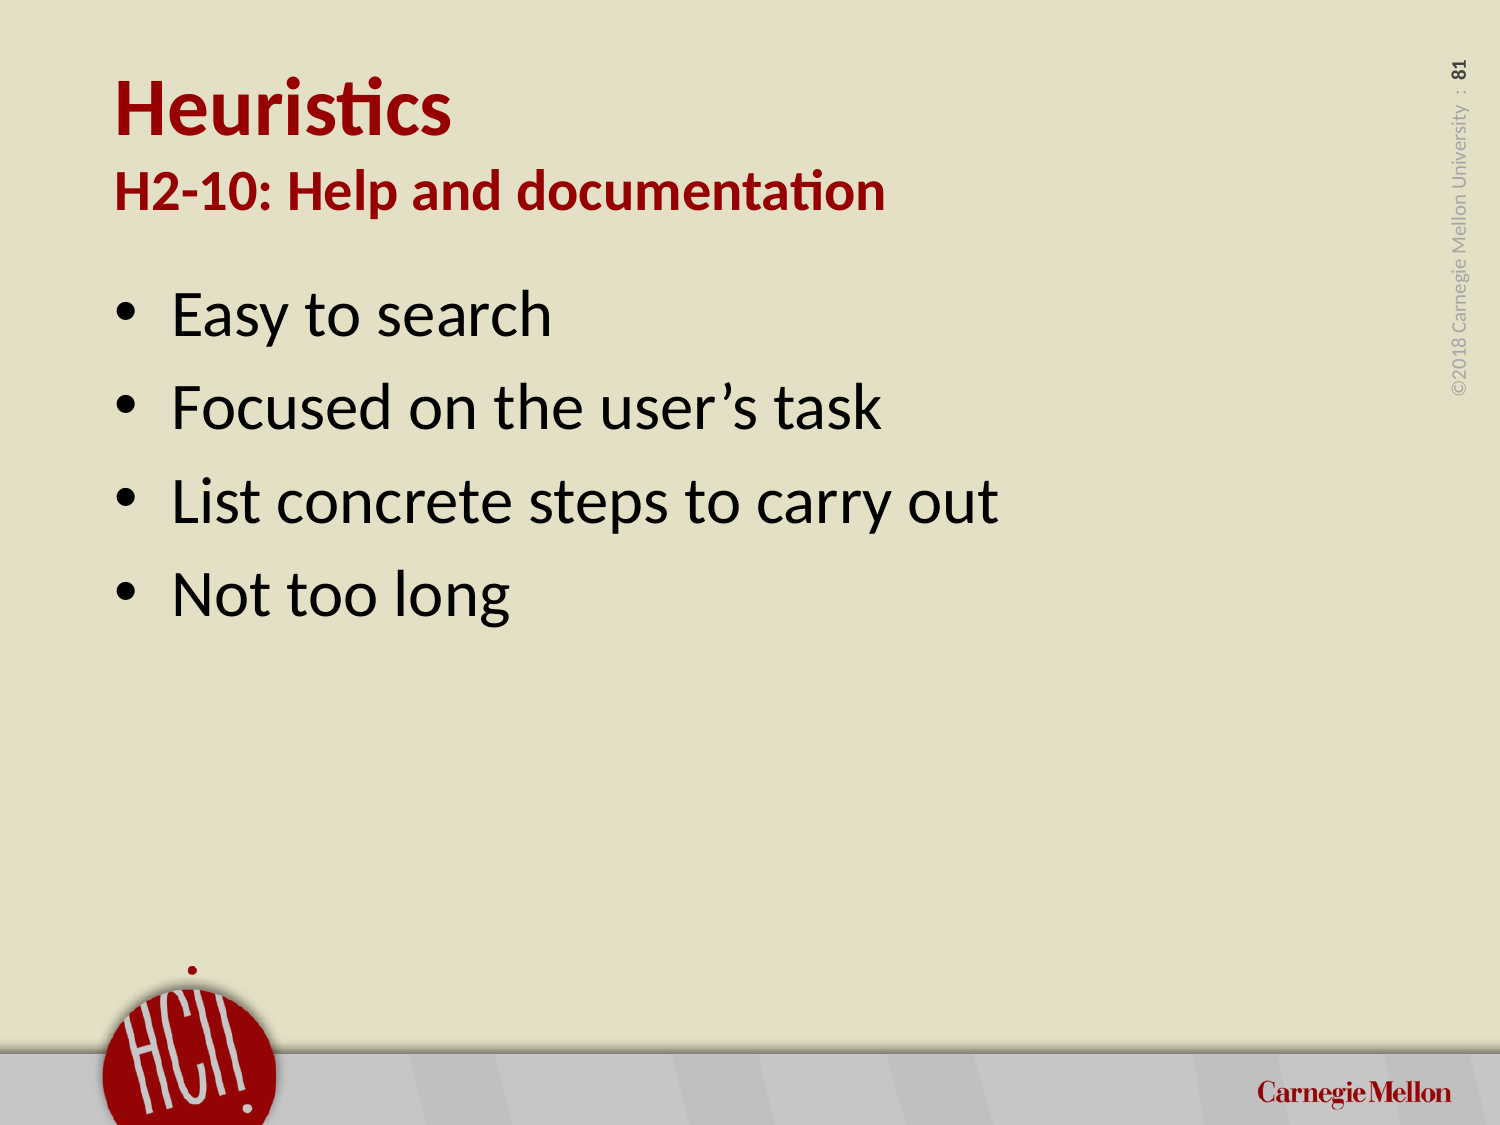

# Heuristics H2-10: Help and documentation
Easy to search
Focused on the user’s task
List concrete steps to carry out
Not too long